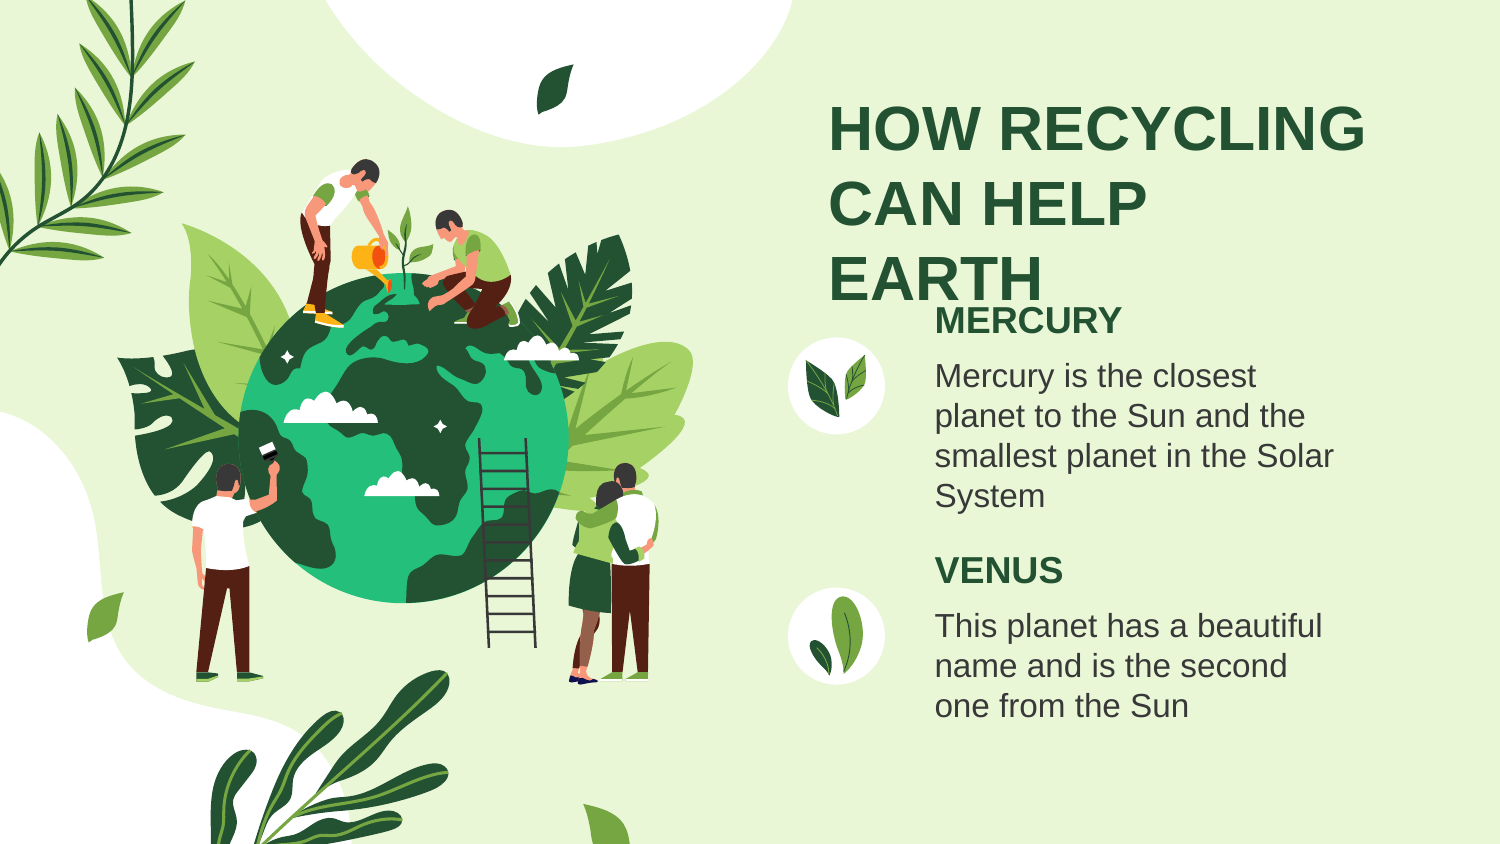

# HOW RECYCLING CAN HELP EARTH

MERCURY

Mercury is the closest planet to the Sun and the smallest planet in the Solar System

VENUS

This planet has a beautiful name and is the second one from the Sun